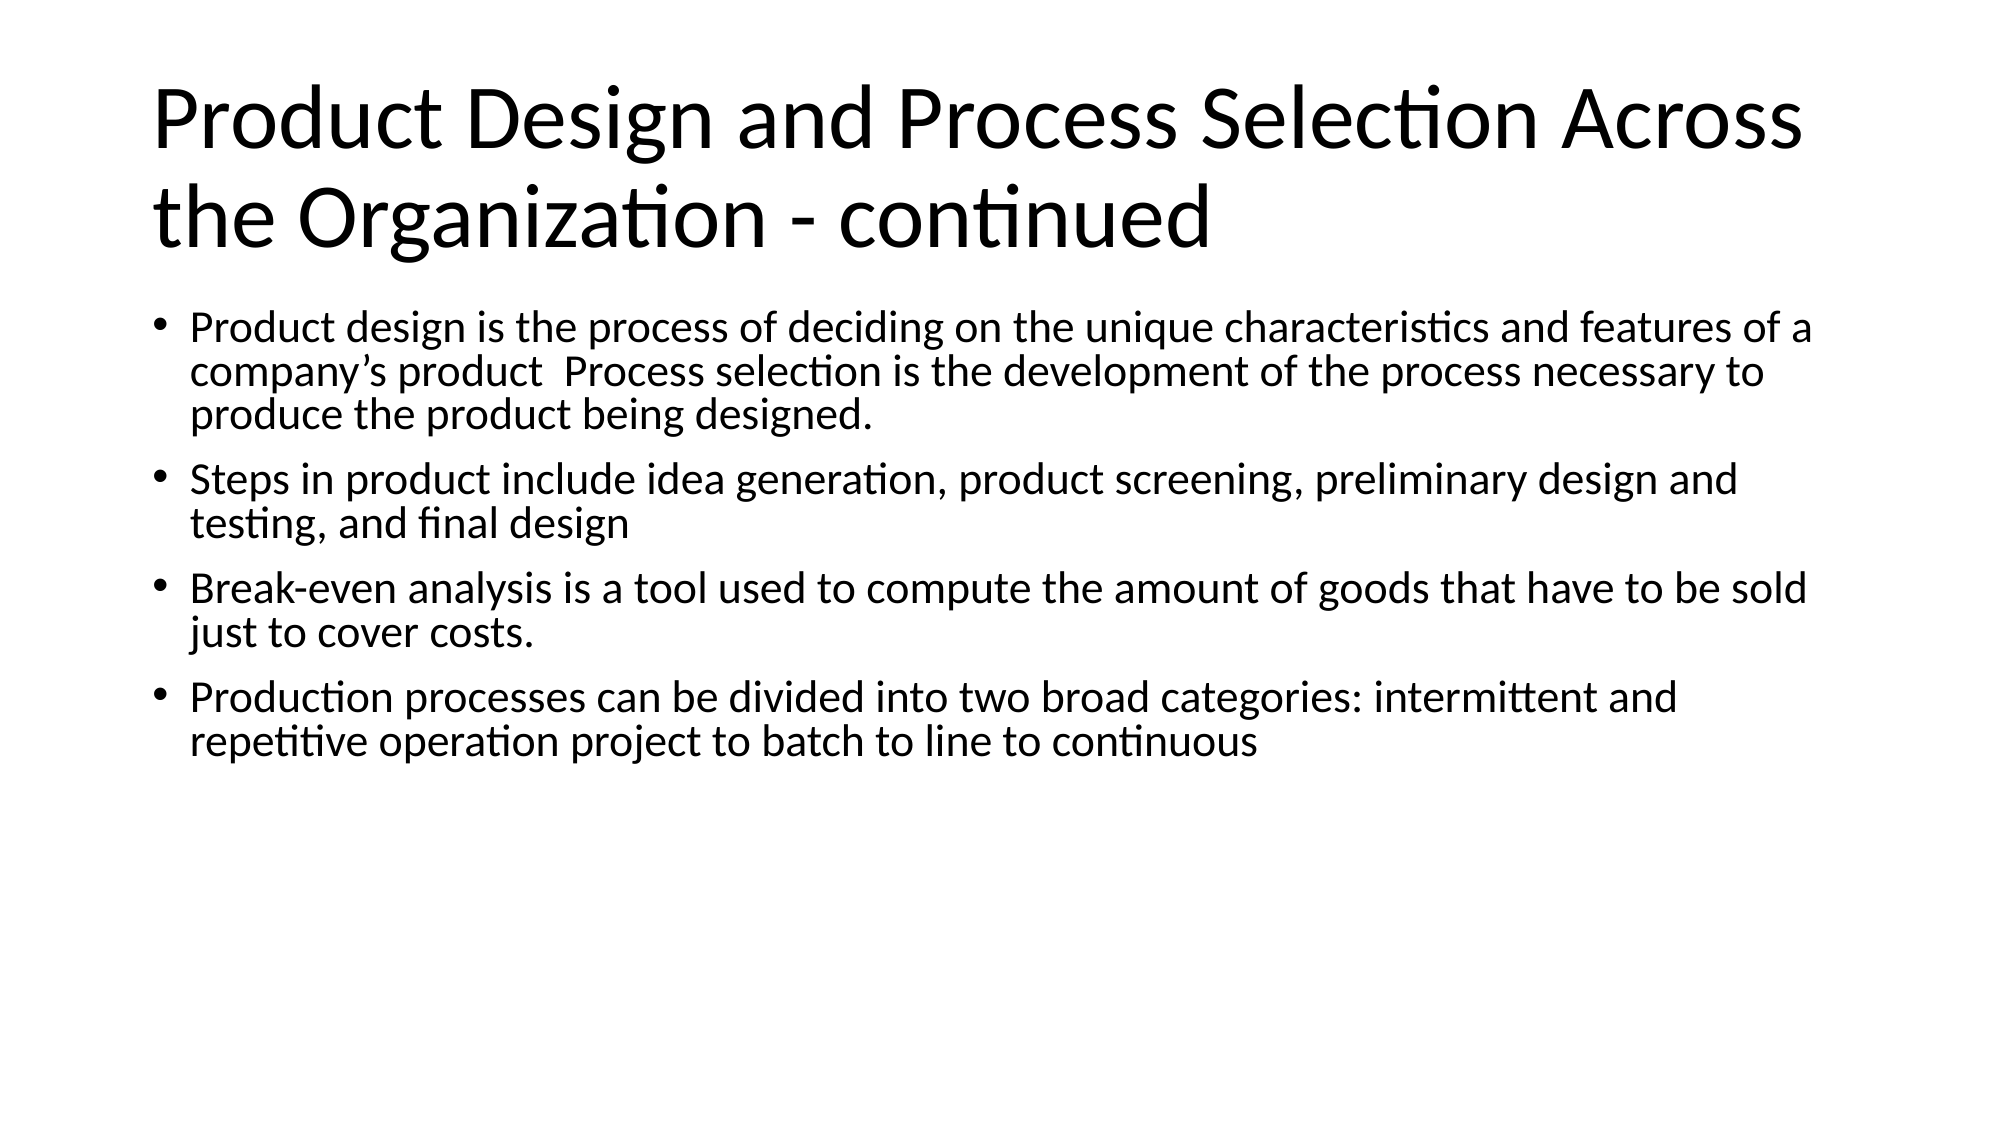

# Product Design and Process Selection Across the Organization - continued
Product design is the process of deciding on the unique characteristics and features of a company’s product  Process selection is the development of the process necessary to produce the product being designed.
Steps in product include idea generation, product screening, preliminary design and testing, and final design
Break-even analysis is a tool used to compute the amount of goods that have to be sold just to cover costs.
Production processes can be divided into two broad categories: intermittent and repetitive operation project to batch to line to continuous